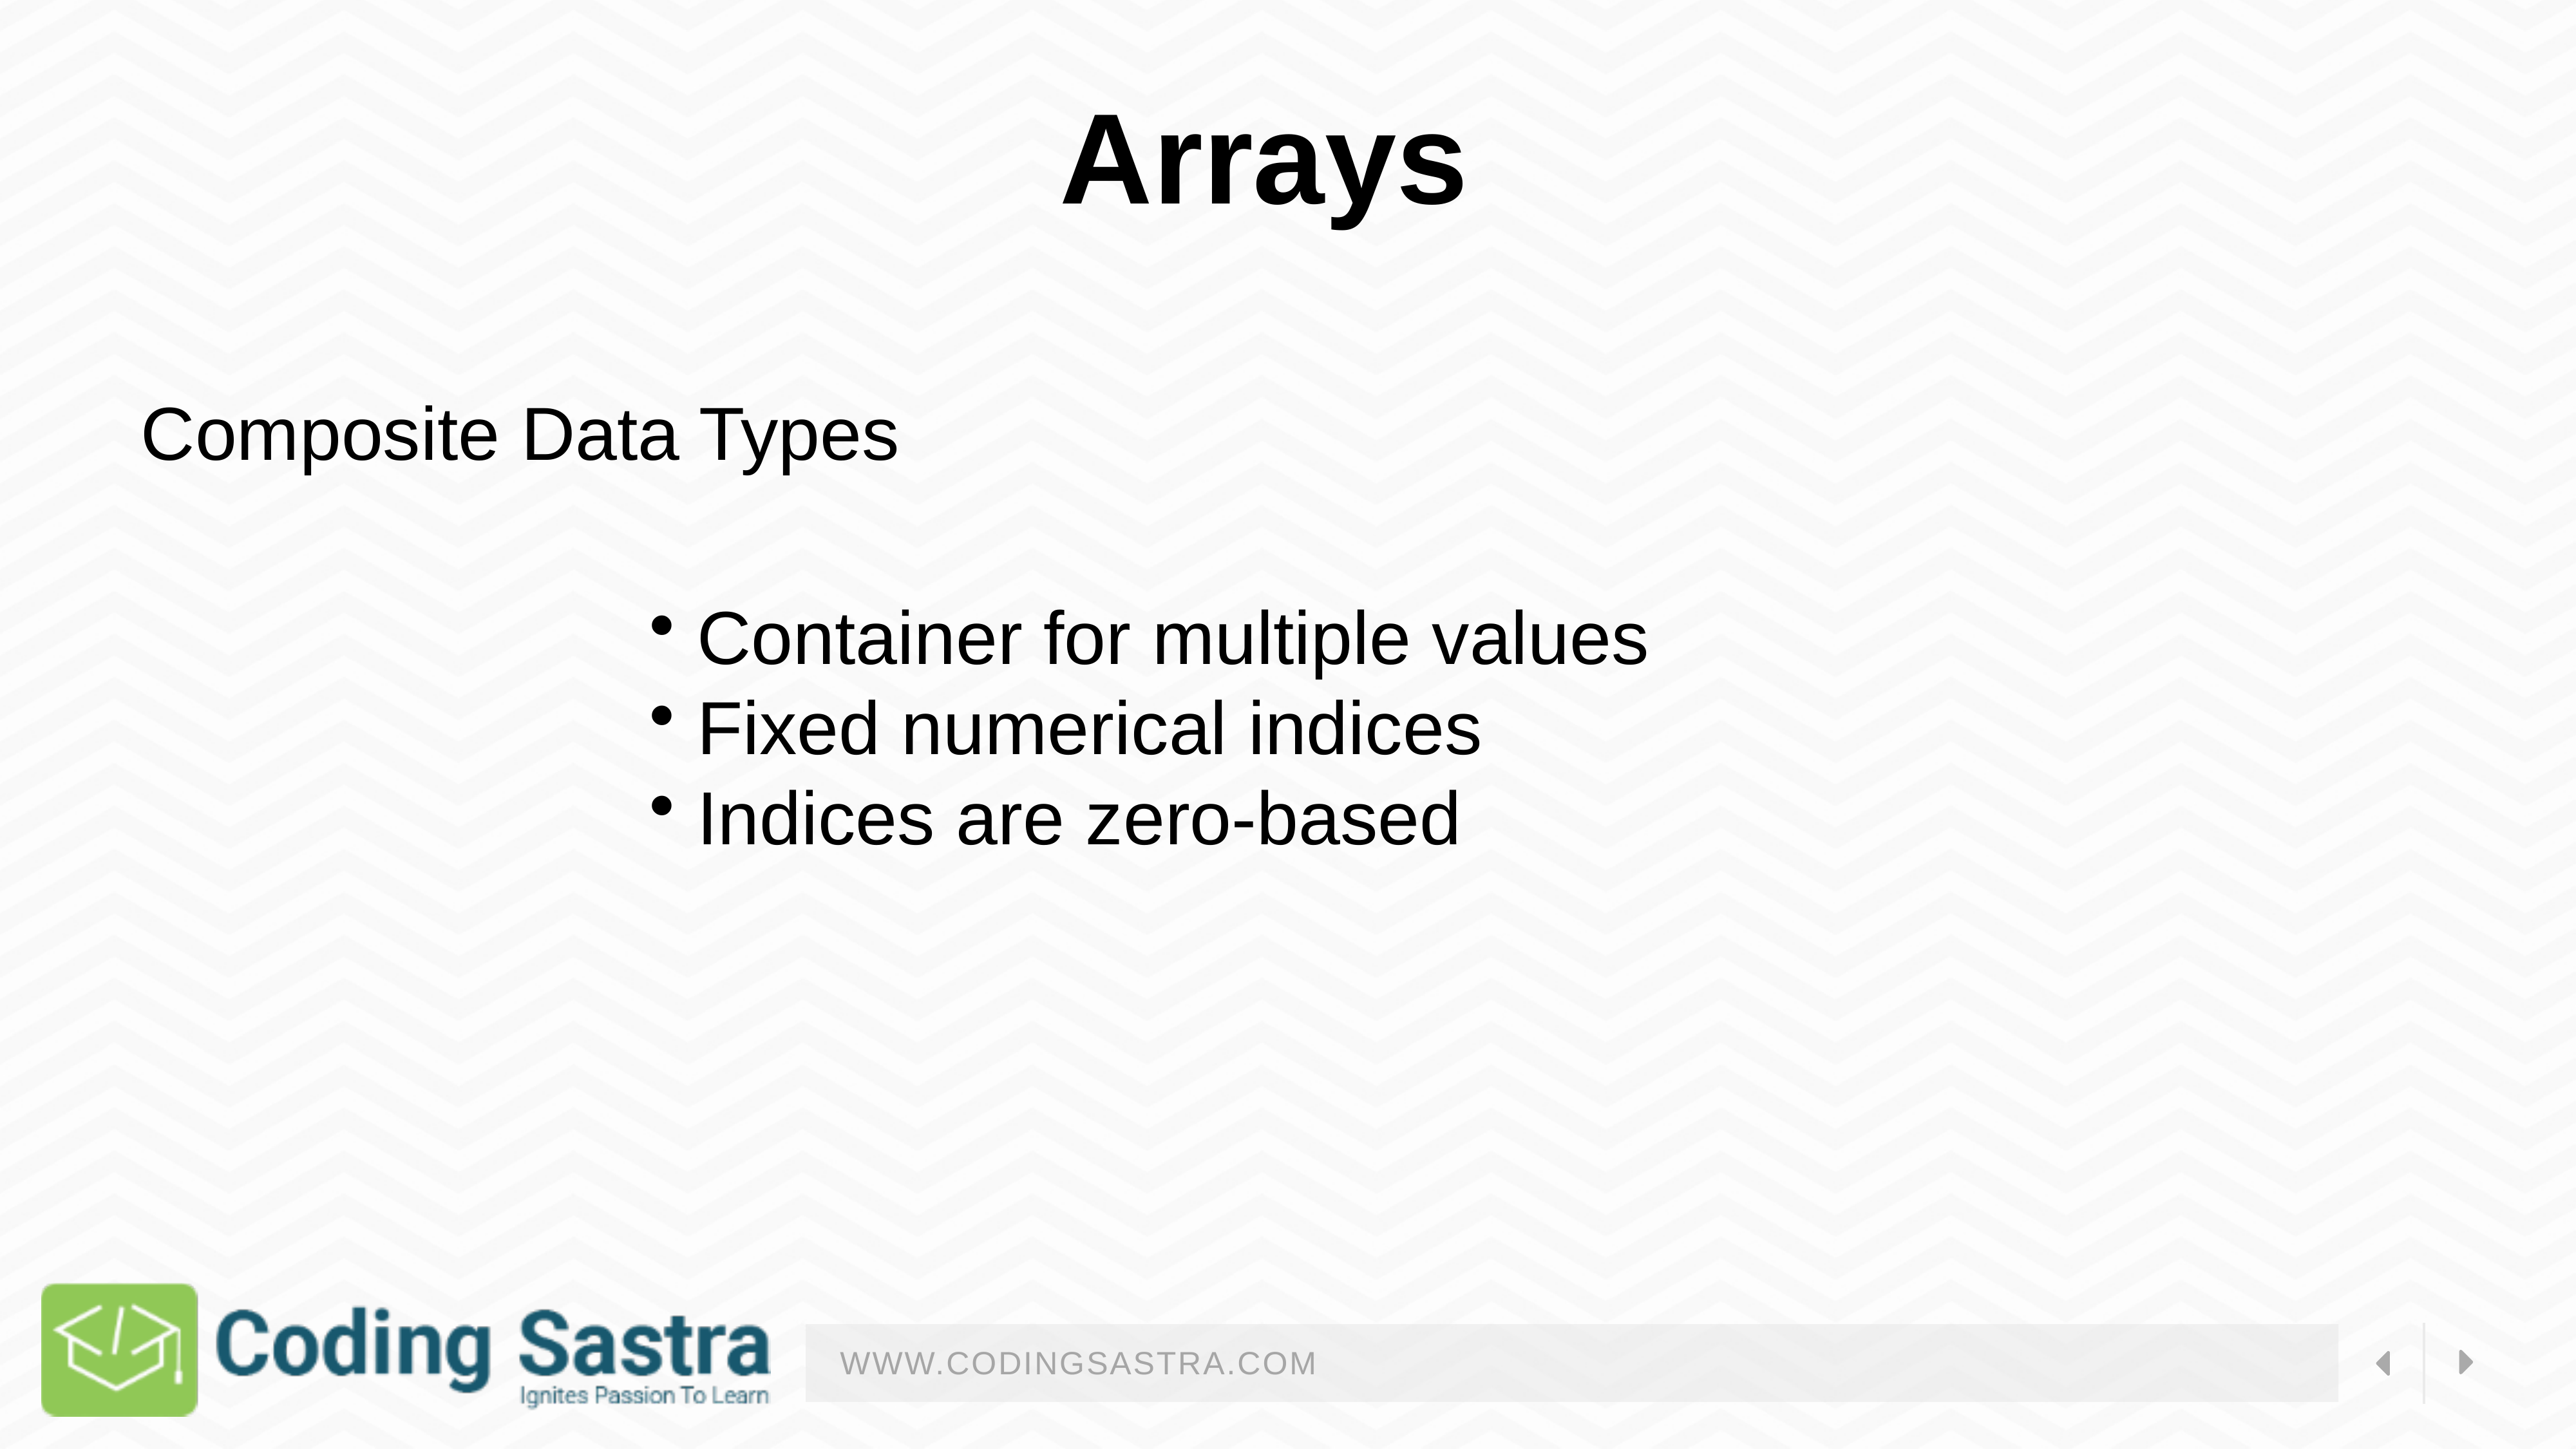

Arrays
Composite Data Types
 Container for multiple values​
 Fixed numerical indices​
 Indices are zero-based​